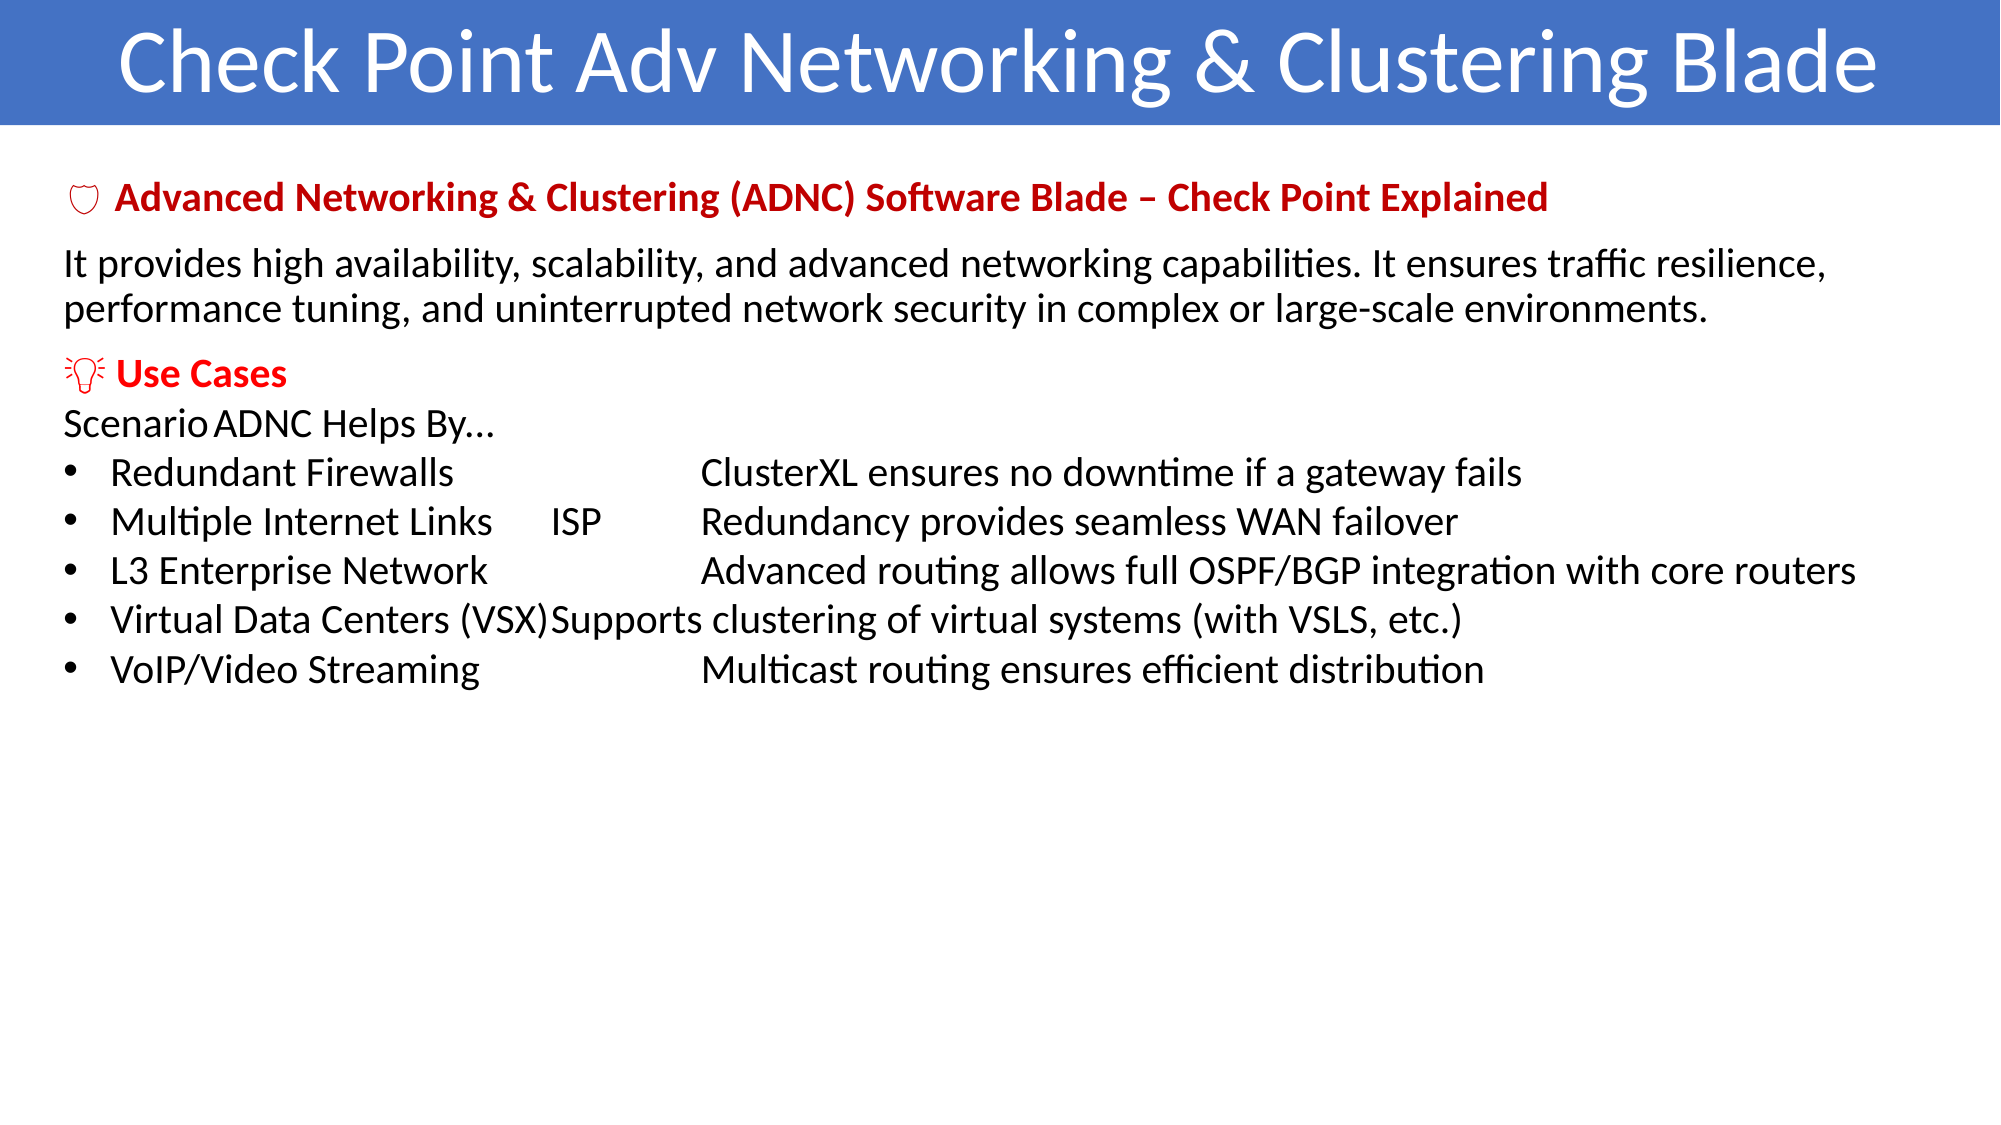

# Check Point Adv Networking & Clustering Blade
🛡️ Advanced Networking & Clustering (ADNC) Software Blade – Check Point Explained
It provides high availability, scalability, and advanced networking capabilities. It ensures traffic resilience, performance tuning, and uninterrupted network security in complex or large-scale environments.
💡 Use Cases
Scenario	ADNC Helps By...
 Redundant Firewalls		ClusterXL ensures no downtime if a gateway fails
 Multiple Internet Links	ISP 	Redundancy provides seamless WAN failover
 L3 Enterprise Network		Advanced routing allows full OSPF/BGP integration with core routers
 Virtual Data Centers (VSX)	Supports clustering of virtual systems (with VSLS, etc.)
 VoIP/Video Streaming		Multicast routing ensures efficient distribution